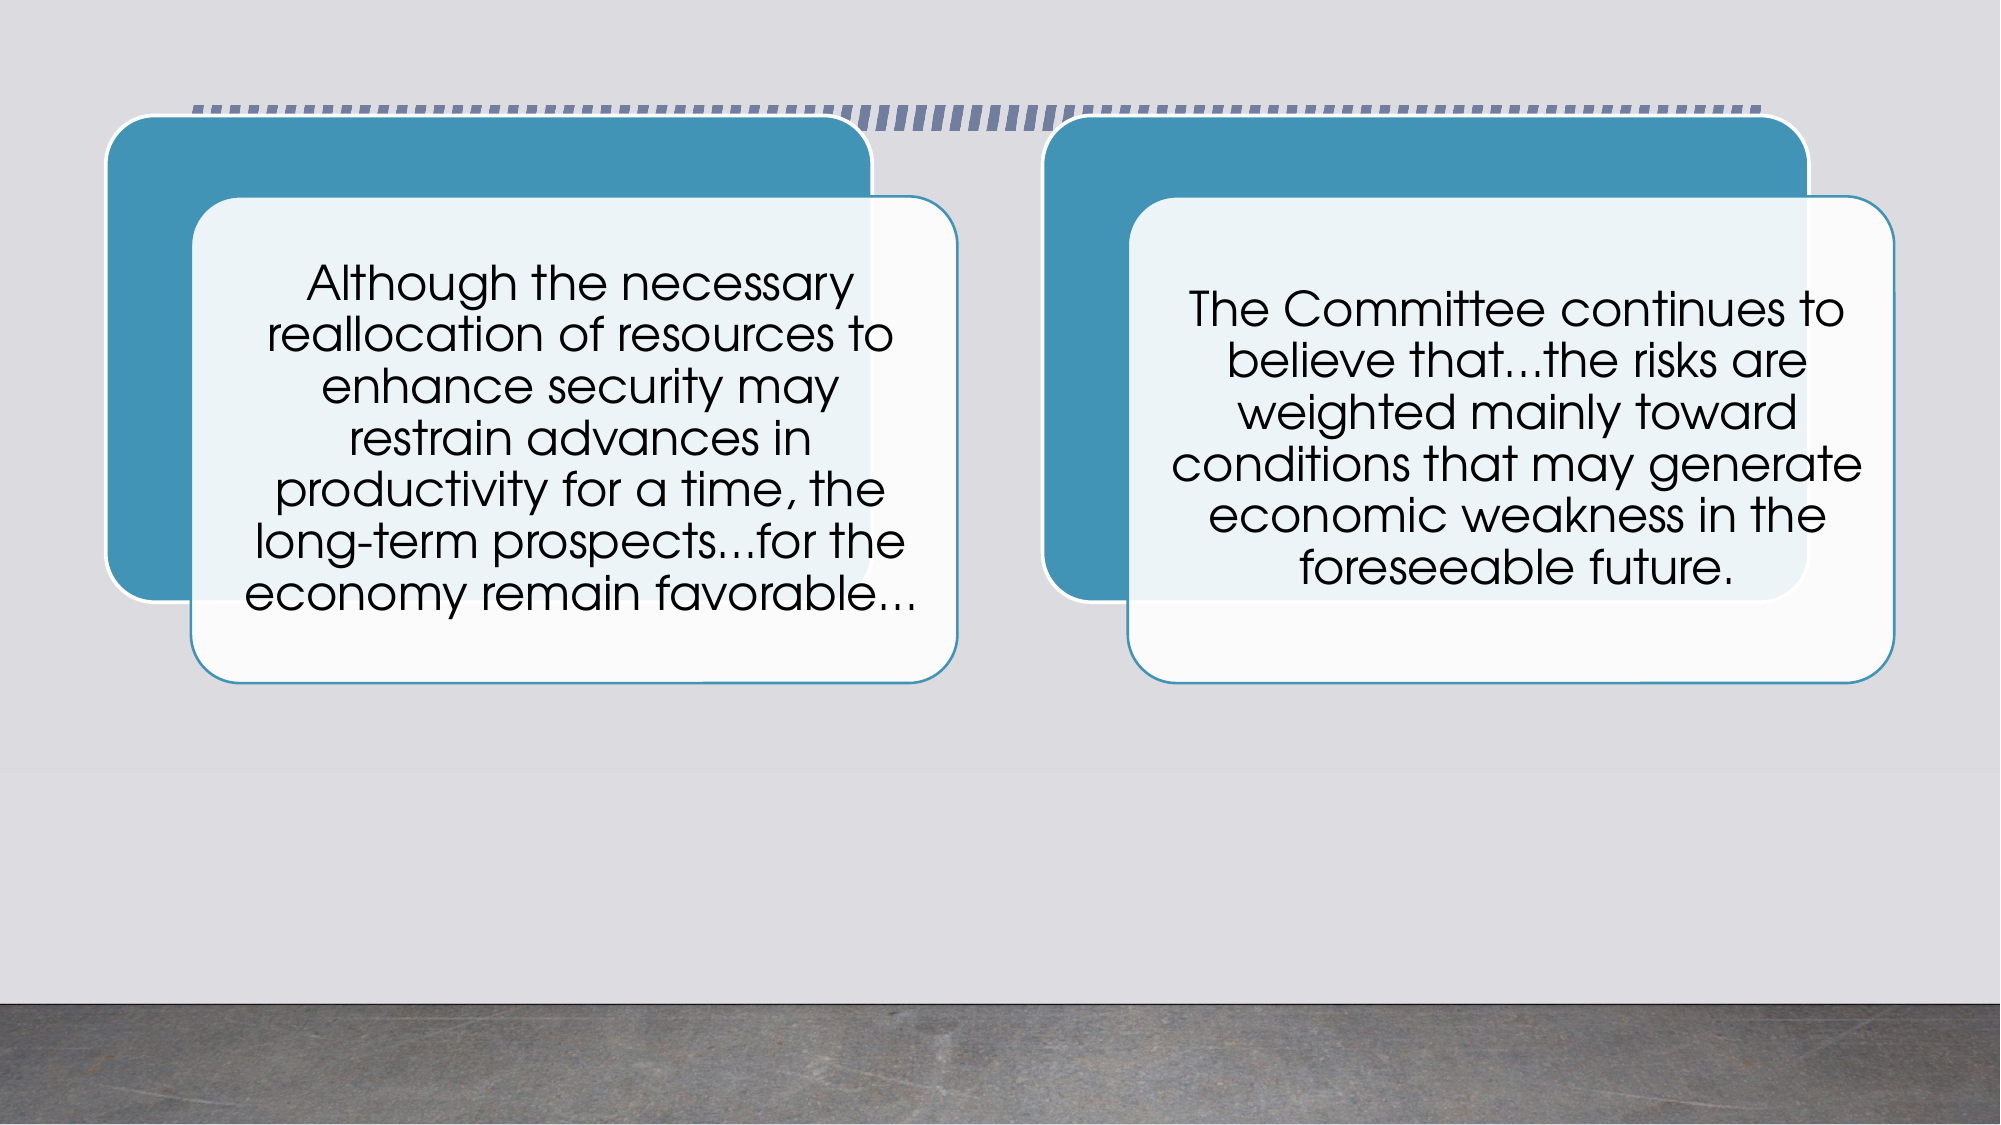

Although the necessary reallocation of resources to enhance security may restrain advances in productivity for a time, the long-term prospects…for the economy remain favorable…
The Committee continues to believe that…the risks are weighted mainly toward conditions that may generate economic weakness in the foreseeable future.